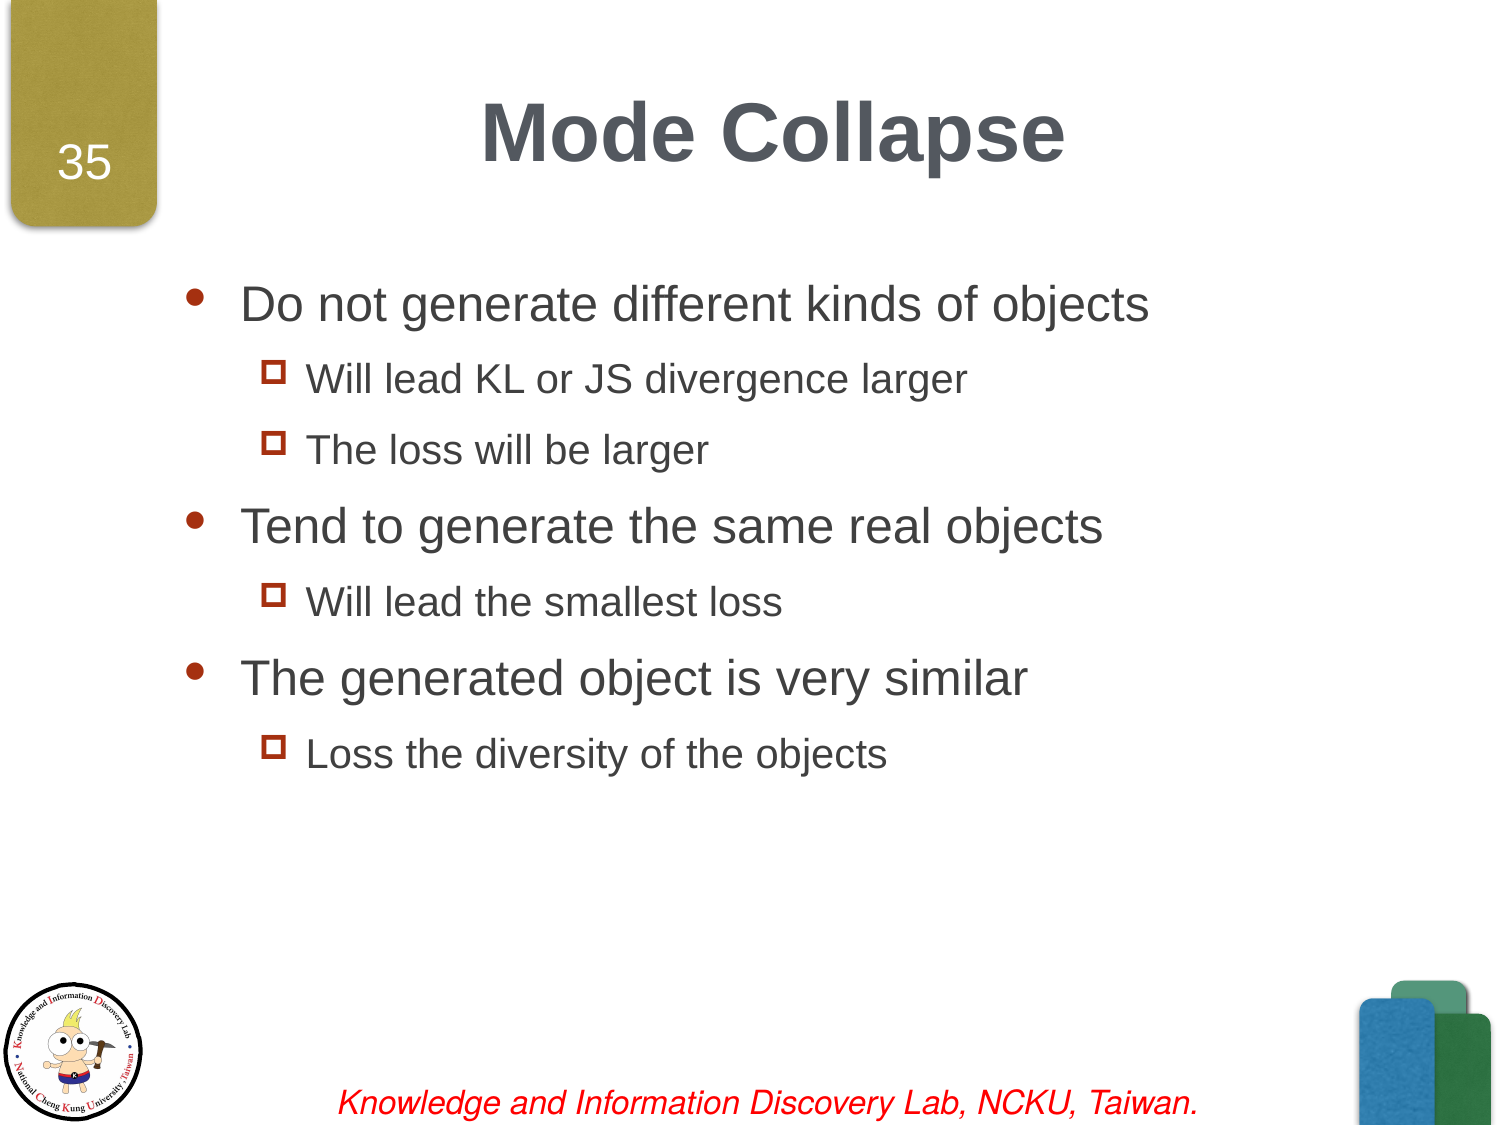

# Mode Collapse
35
Do not generate different kinds of objects
Will lead KL or JS divergence larger
The loss will be larger
Tend to generate the same real objects
Will lead the smallest loss
The generated object is very similar
Loss the diversity of the objects